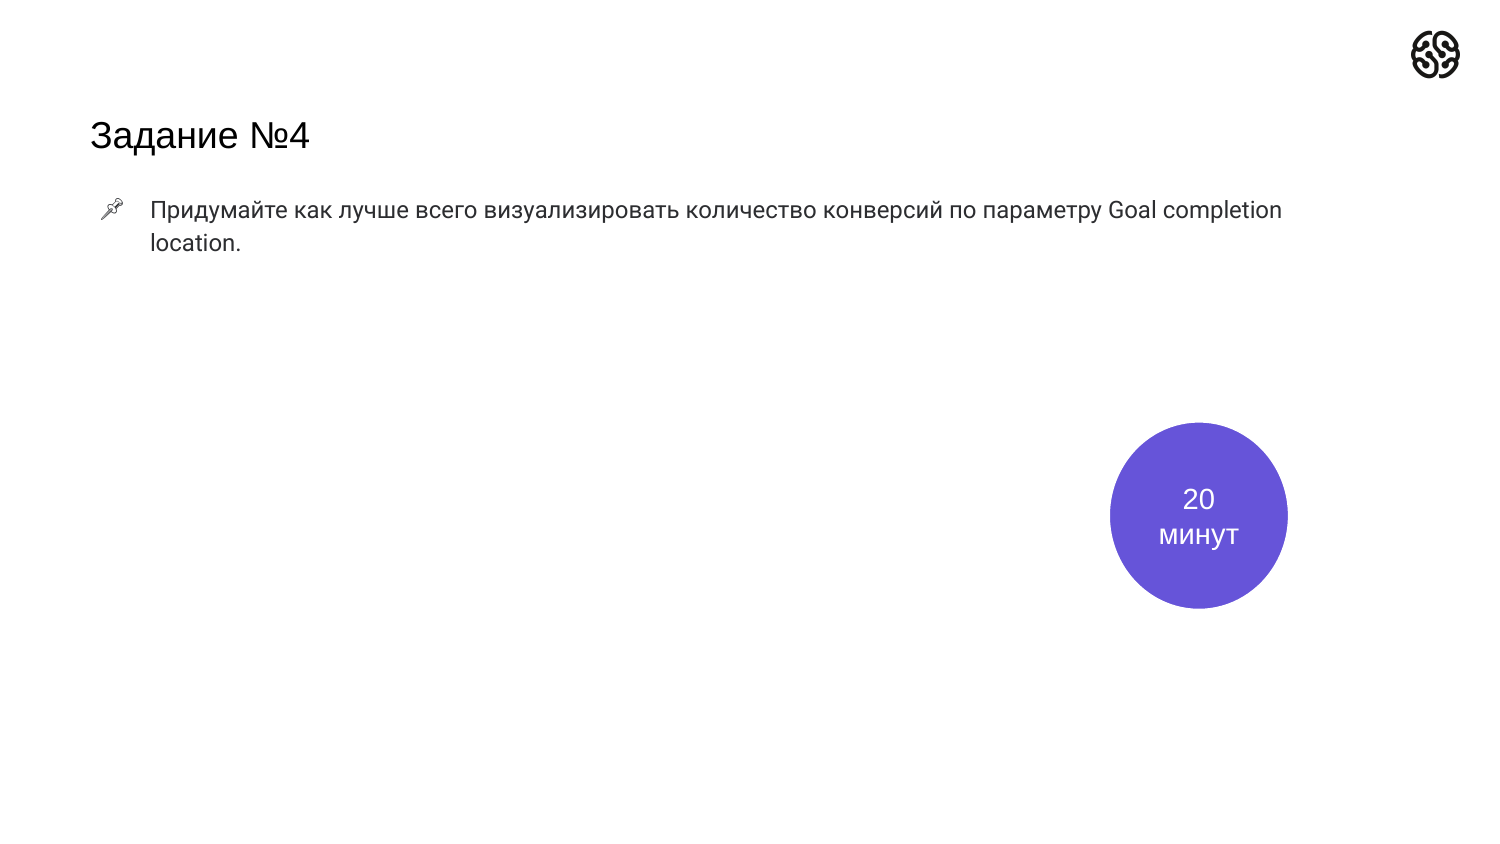

# Задание №4
Придумайте как лучше всего визуализировать количество конверсий по параметру Goal completion location.
20
минут